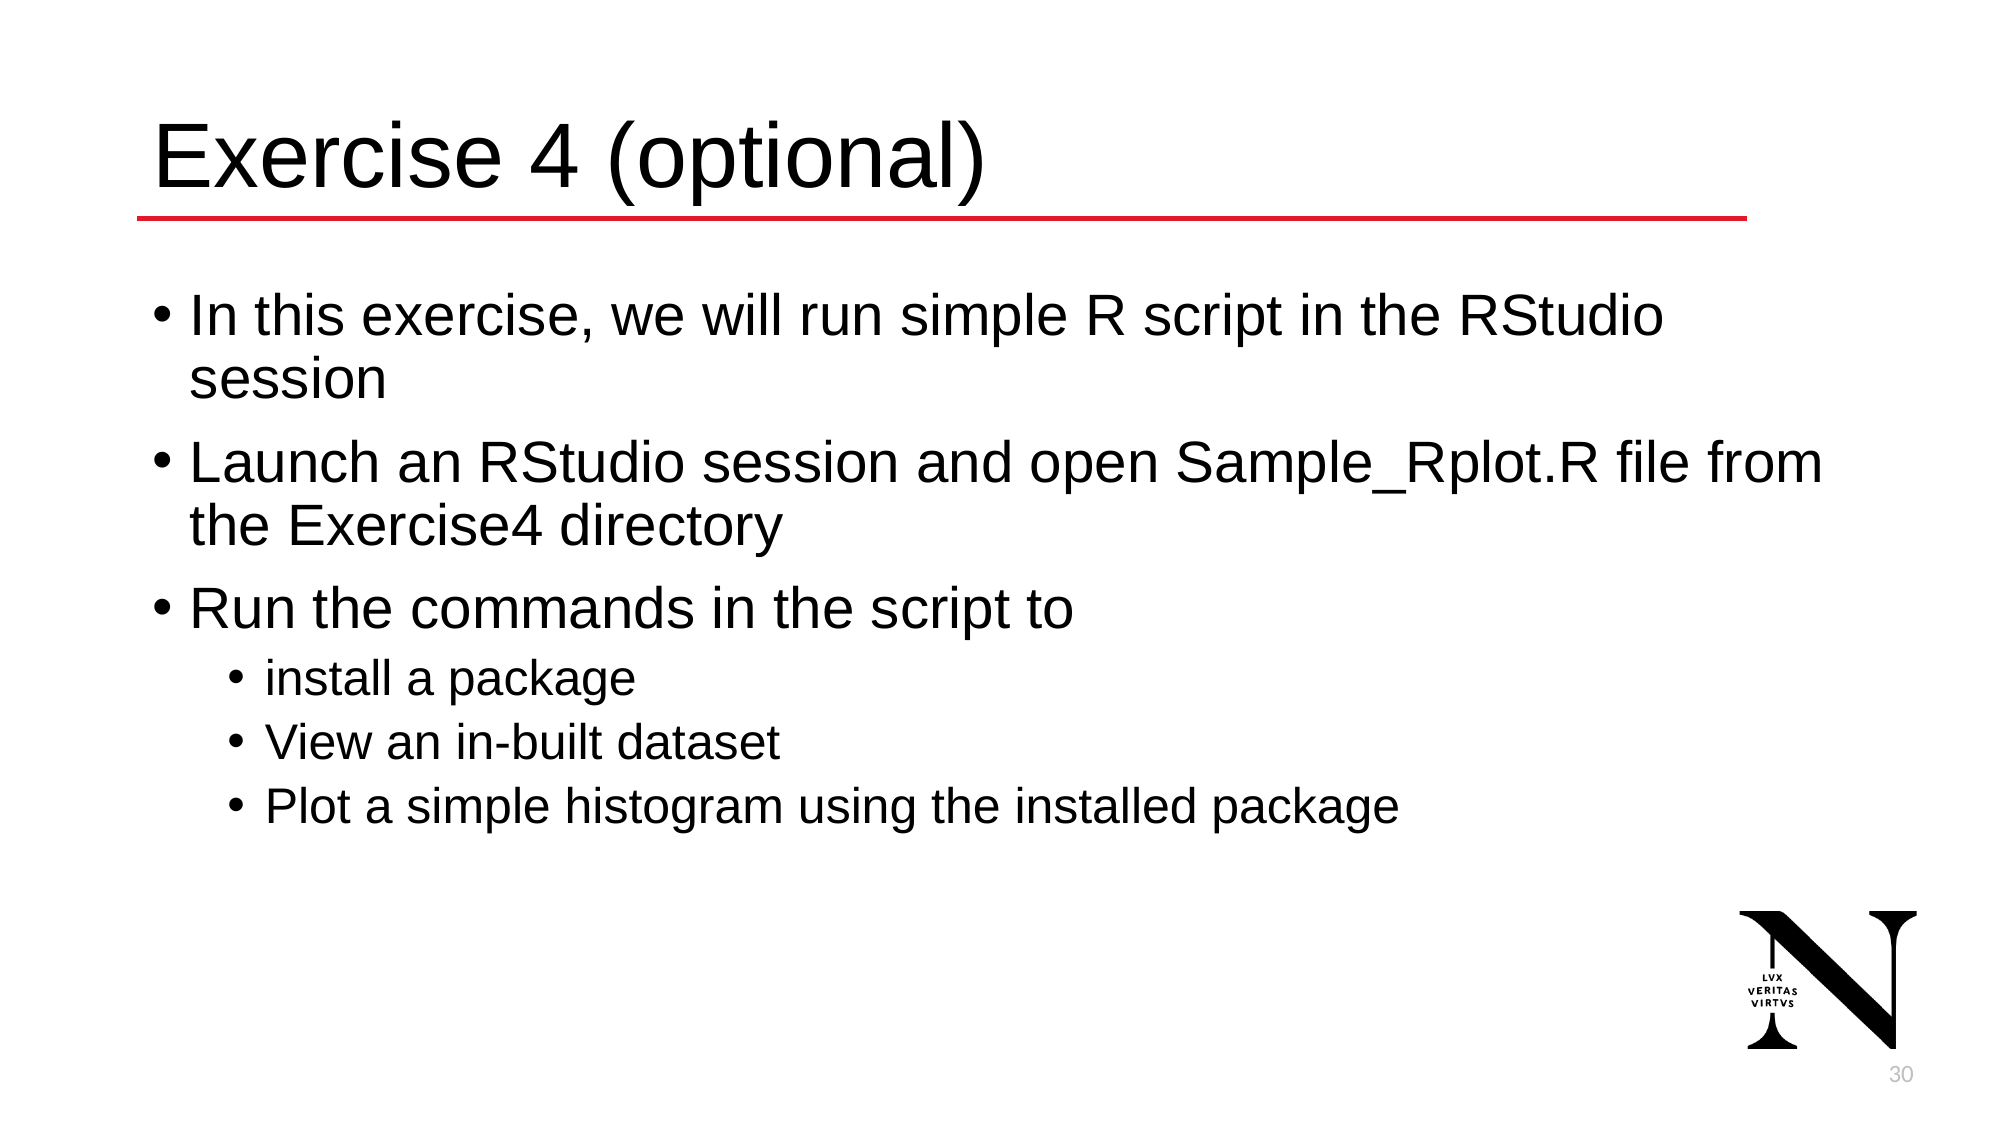

# Exercise 4 (optional)
In this exercise, we will run simple R script in the RStudio session
Launch an RStudio session and open Sample_Rplot.R file from the Exercise4 directory
Run the commands in the script to
install a package
View an in-built dataset
Plot a simple histogram using the installed package
30